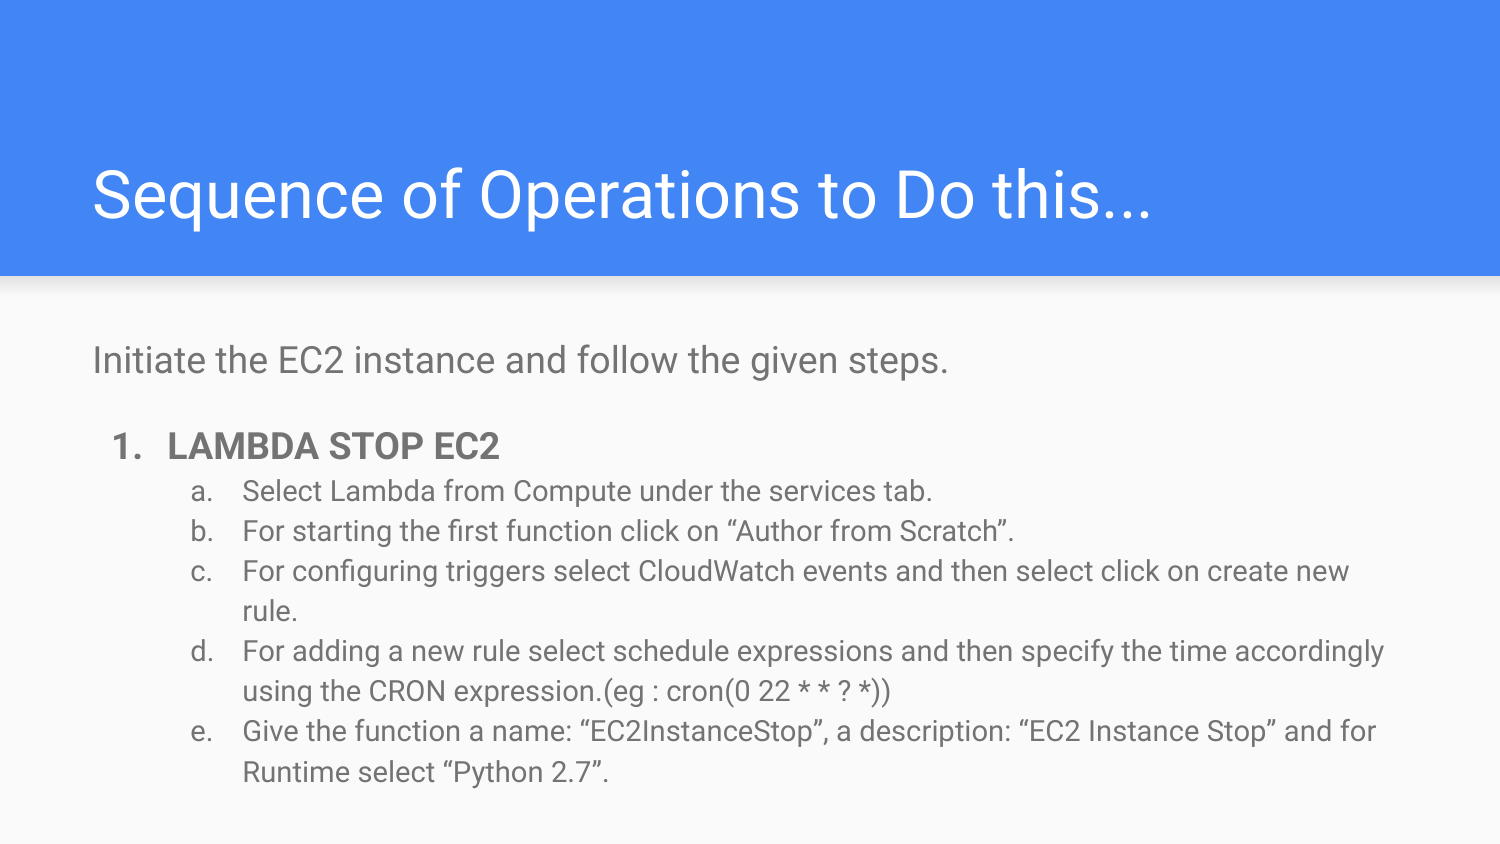

# Sequence of Operations to Do this...
Initiate the EC2 instance and follow the given steps.
LAMBDA STOP EC2
Select Lambda from Compute under the services tab.
For starting the first function click on “Author from Scratch”.
For configuring triggers select CloudWatch events and then select click on create new rule.
For adding a new rule select schedule expressions and then specify the time accordingly using the CRON expression.(eg : cron(0 22 * * ? *))
Give the function a name: “EC2InstanceStop”, a description: “EC2 Instance Stop” and for Runtime select “Python 2.7”.